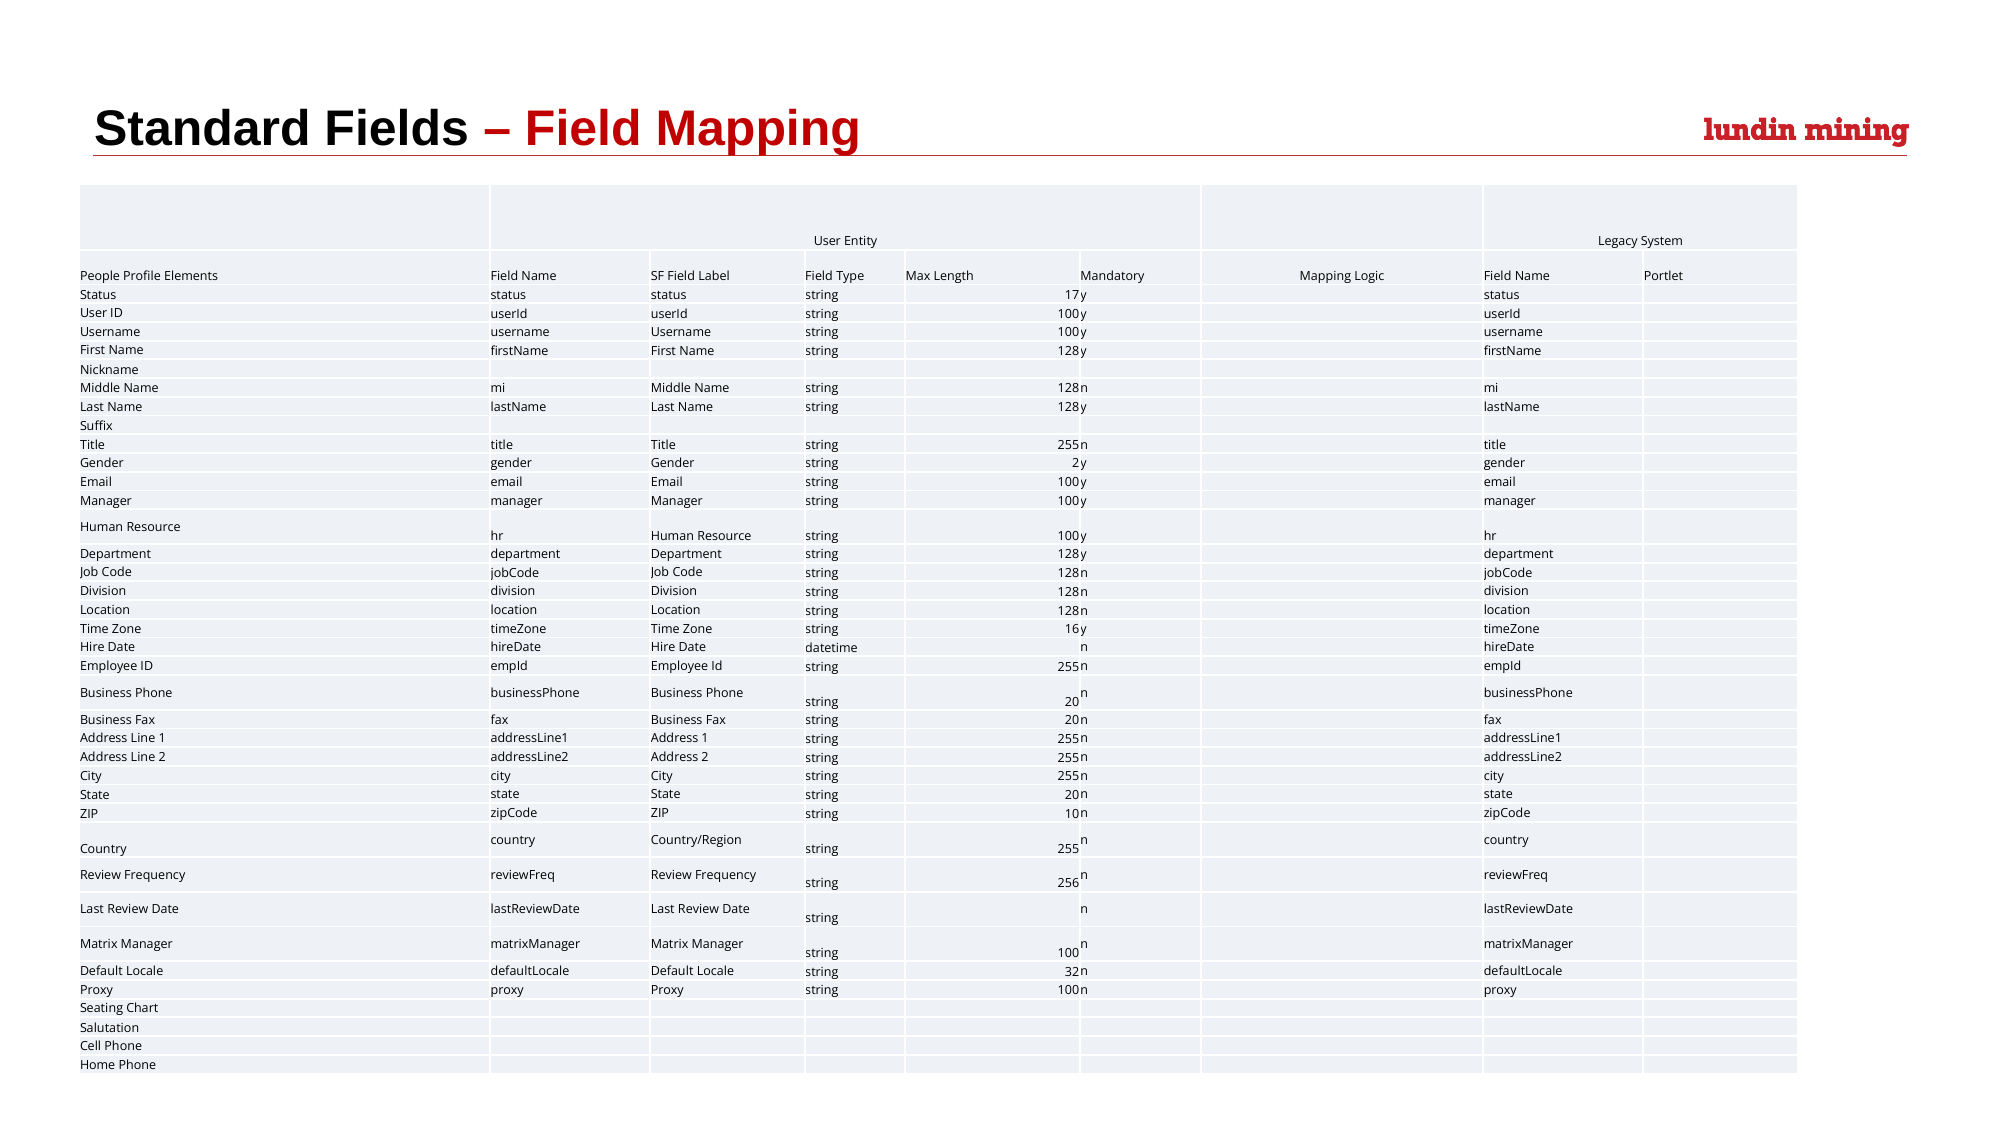

Standard Fields – Field Mapping
|  | User Entity |  |  |  |  |  | Legacy System |  |
| --- | --- | --- | --- | --- | --- | --- | --- | --- |
| People Profile Elements | Field Name | SF Field Label | Field Type | Max Length | Mandatory | Mapping Logic | Field Name | Portlet |
| Status | status | status | string | 17 | y |  | status |  |
| User ID | userId | userId | string | 100 | y |  | userId |  |
| Username | username | Username | string | 100 | y |  | username |  |
| First Name | firstName | First Name | string | 128 | y |  | firstName |  |
| Nickname |  |  |  |  |  |  |  |  |
| Middle Name | mi | Middle Name | string | 128 | n |  | mi |  |
| Last Name | lastName | Last Name | string | 128 | y |  | lastName |  |
| Suffix |  |  |  |  |  |  |  |  |
| Title | title | Title | string | 255 | n |  | title |  |
| Gender | gender | Gender | string | 2 | y |  | gender |  |
| Email | email | Email | string | 100 | y |  | email |  |
| Manager | manager | Manager | string | 100 | y |  | manager |  |
| Human Resource | hr | Human Resource | string | 100 | y |  | hr |  |
| Department | department | Department | string | 128 | y |  | department |  |
| Job Code | jobCode | Job Code | string | 128 | n |  | jobCode |  |
| Division | division | Division | string | 128 | n |  | division |  |
| Location | location | Location | string | 128 | n |  | location |  |
| Time Zone | timeZone | Time Zone | string | 16 | y |  | timeZone |  |
| Hire Date | hireDate | Hire Date | datetime |  | n |  | hireDate |  |
| Employee ID | empId | Employee Id | string | 255 | n |  | empId |  |
| Business Phone | businessPhone | Business Phone | string | 20 | n |  | businessPhone |  |
| Business Fax | fax | Business Fax | string | 20 | n |  | fax |  |
| Address Line 1 | addressLine1 | Address 1 | string | 255 | n |  | addressLine1 |  |
| Address Line 2 | addressLine2 | Address 2 | string | 255 | n |  | addressLine2 |  |
| City | city | City | string | 255 | n |  | city |  |
| State | state | State | string | 20 | n |  | state |  |
| ZIP | zipCode | ZIP | string | 10 | n |  | zipCode |  |
| Country | country | Country/Region | string | 255 | n |  | country |  |
| Review Frequency | reviewFreq | Review Frequency | string | 256 | n |  | reviewFreq |  |
| Last Review Date | lastReviewDate | Last Review Date | string |  | n |  | lastReviewDate |  |
| Matrix Manager | matrixManager | Matrix Manager | string | 100 | n |  | matrixManager |  |
| Default Locale | defaultLocale | Default Locale | string | 32 | n |  | defaultLocale |  |
| Proxy | proxy | Proxy | string | 100 | n |  | proxy |  |
| Seating Chart |  |  |  |  |  |  |  |  |
| Salutation |  |  |  |  |  |  |  |  |
| Cell Phone |  |  |  |  |  |  |  |  |
| Home Phone |  |  |  |  |  |  |  |  |